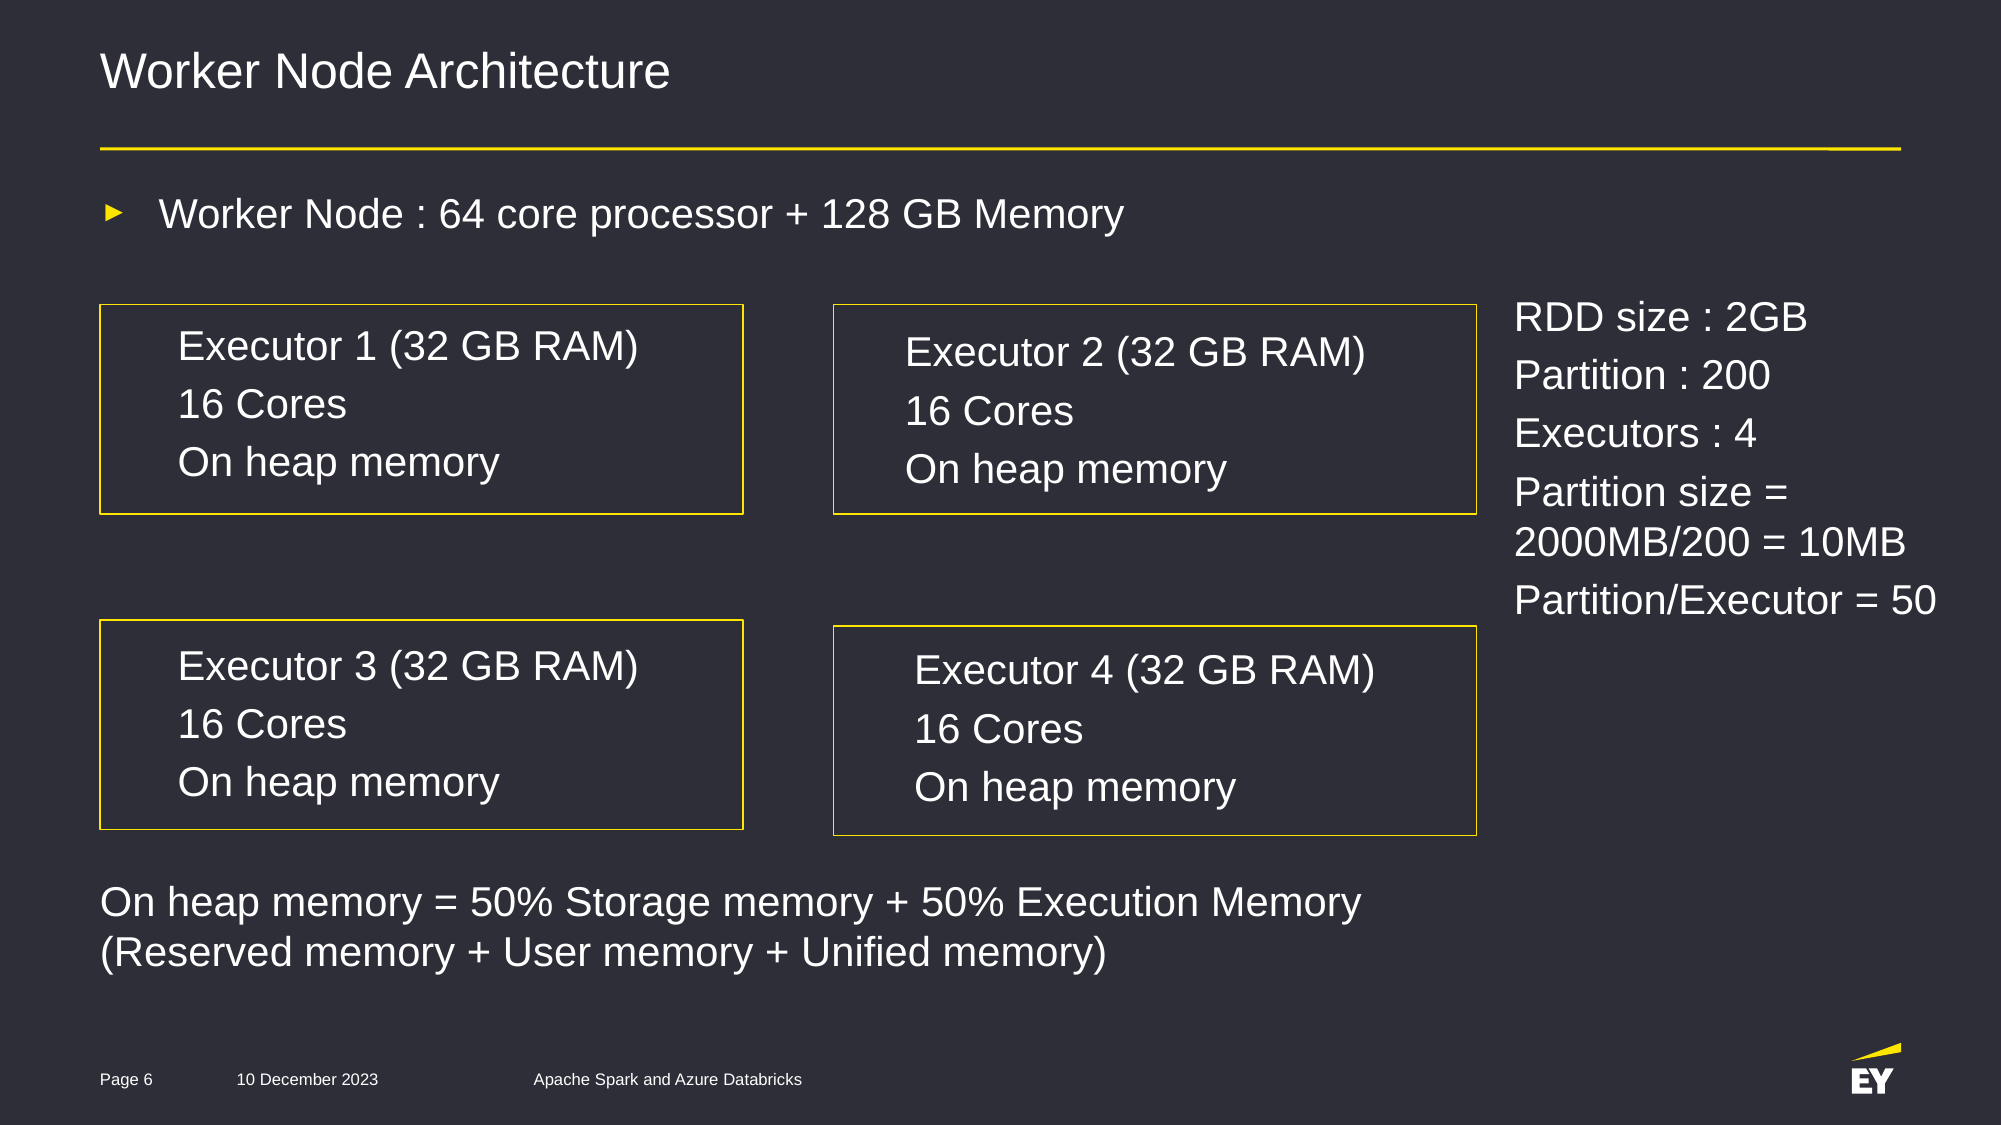

# Worker Node Architecture
Worker Node : 64 core processor + 128 GB Memory
RDD size : 2GB
Partition : 200
Executors : 4
Partition size = 2000MB/200 = 10MB
Partition/Executor = 50

Executor 1 (32 GB RAM)
16 Cores
On heap memory
Executor 2 (32 GB RAM)
16 Cores
On heap memory

Executor 3 (32 GB RAM)
16 Cores
On heap memory

Executor 4 (32 GB RAM)
16 Cores
On heap memory

On heap memory = 50% Storage memory + 50% Execution Memory
(Reserved memory + User memory + Unified memory)